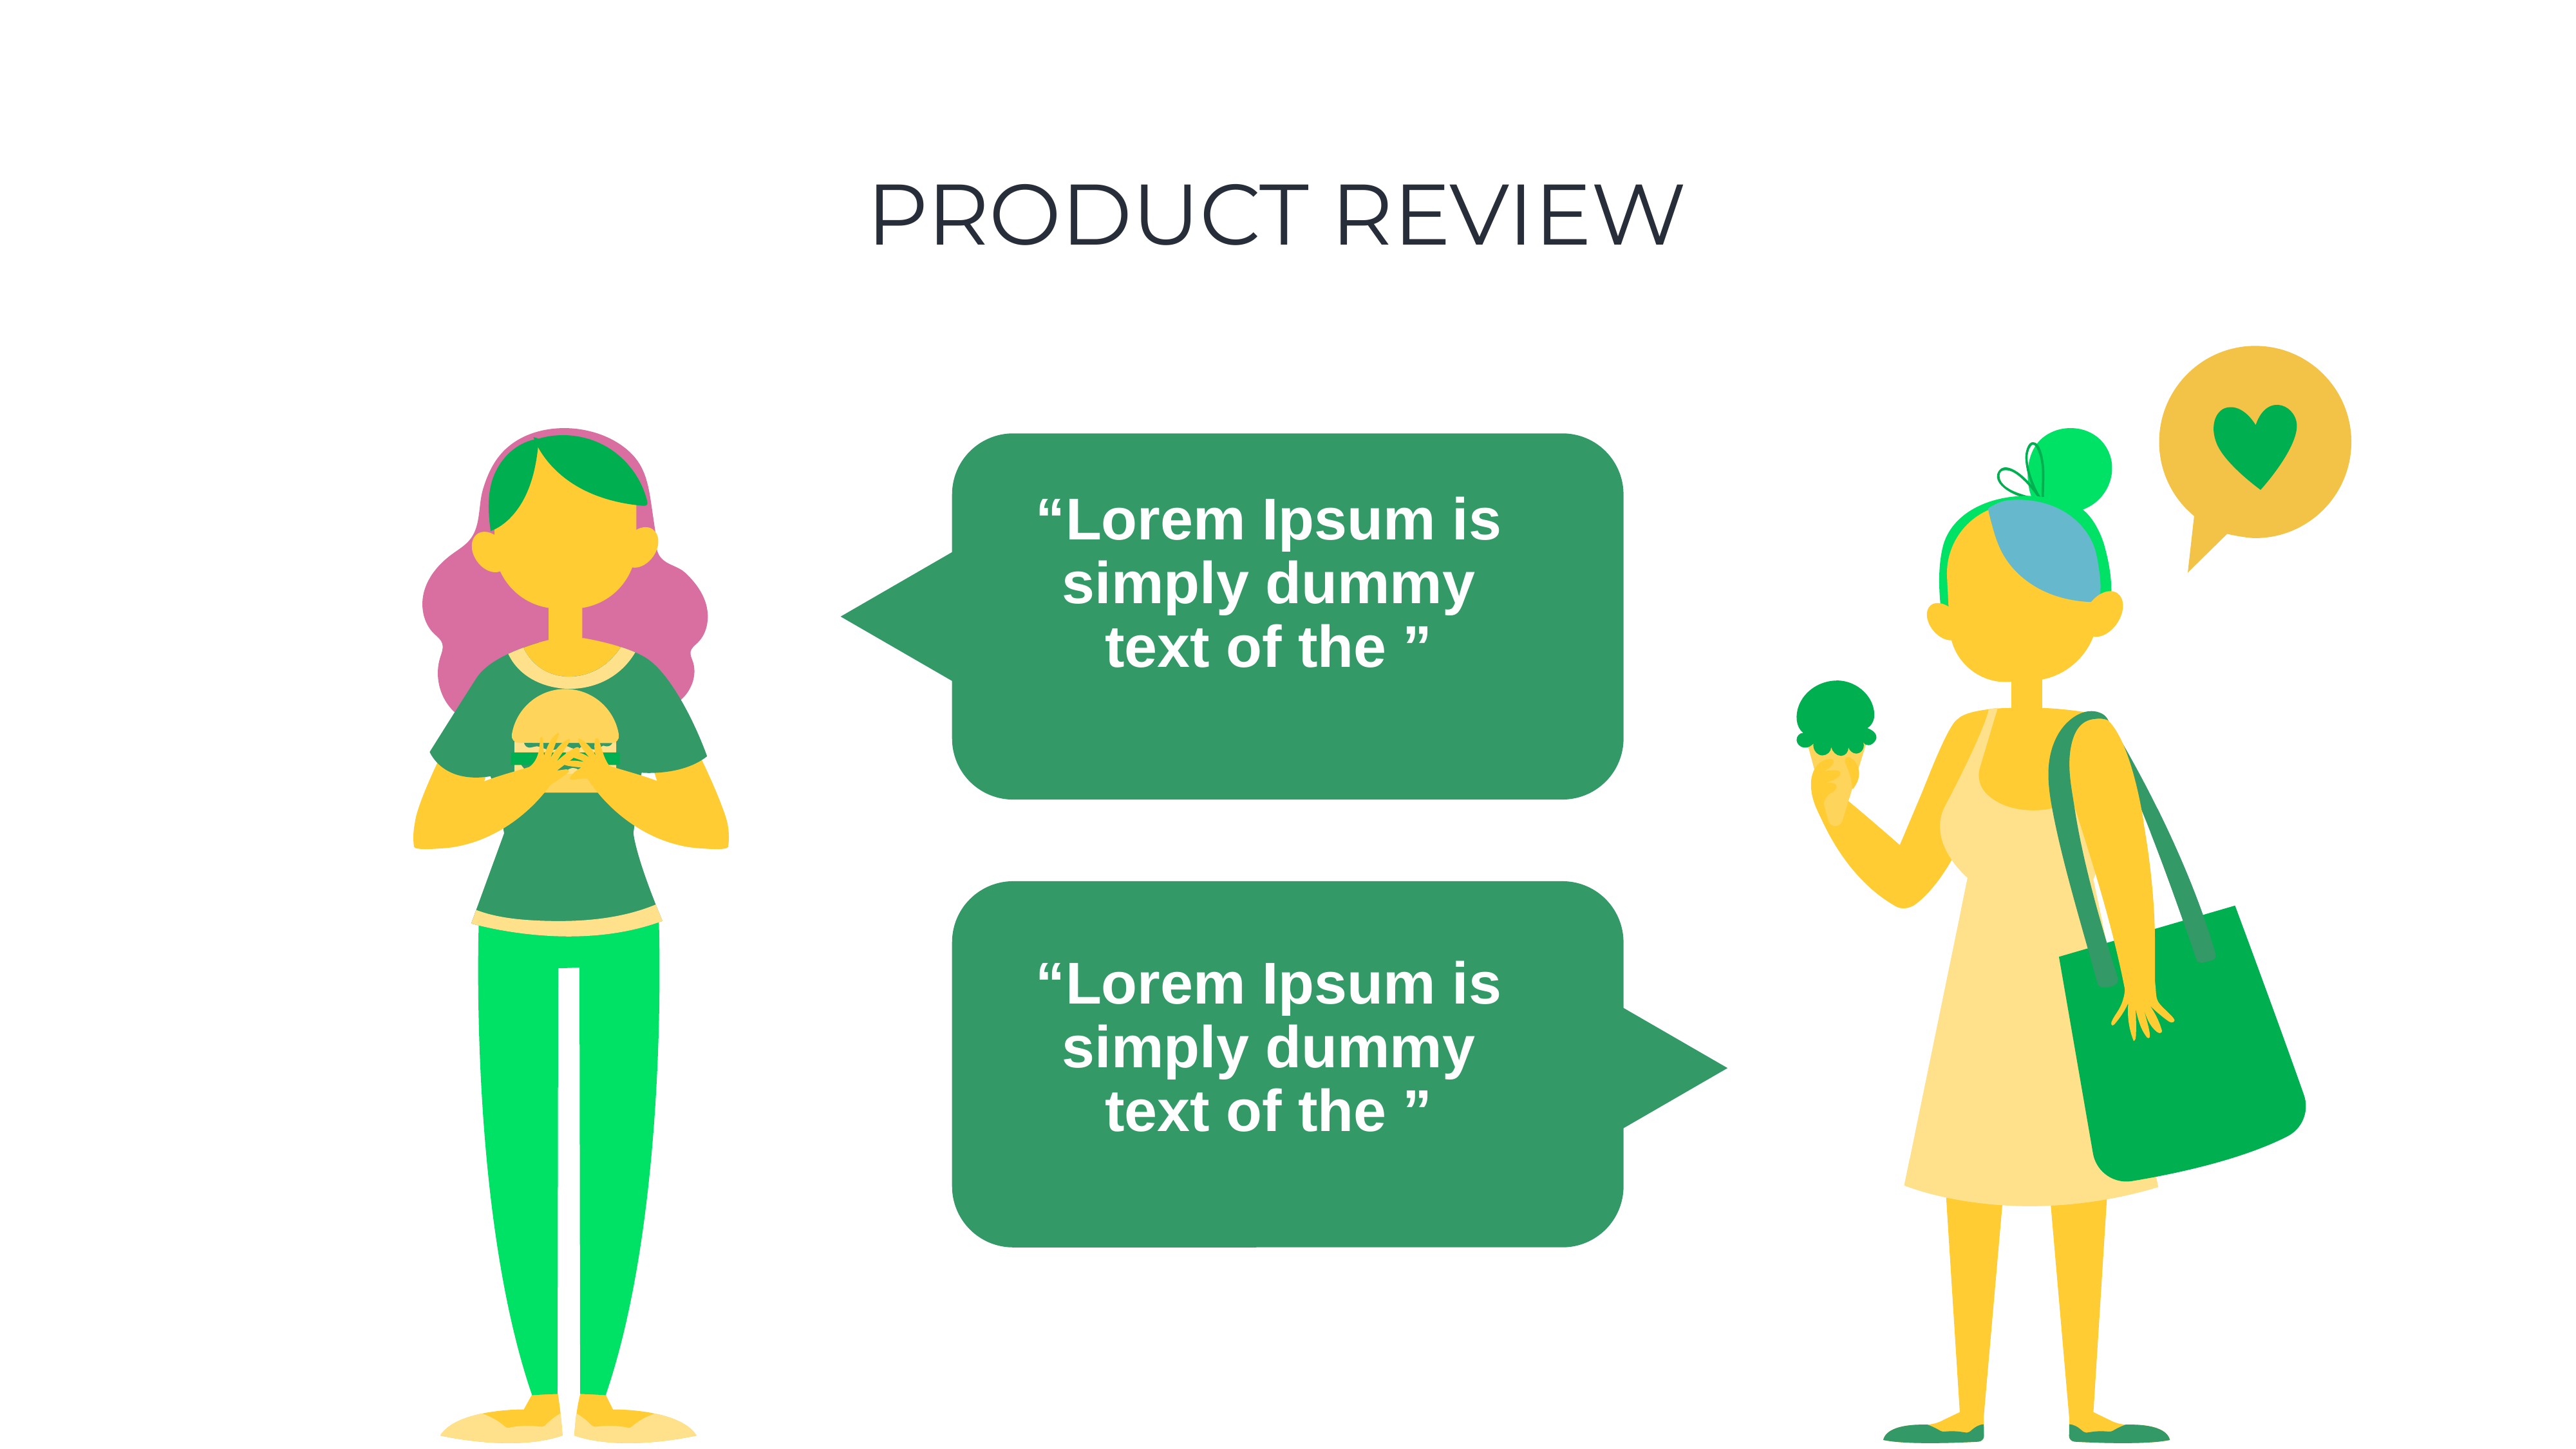

# PRODUCT REVIEW

“Lorem Ipsum is simply dummy text of the ”

“Lorem Ipsum is simply dummy text of the ”